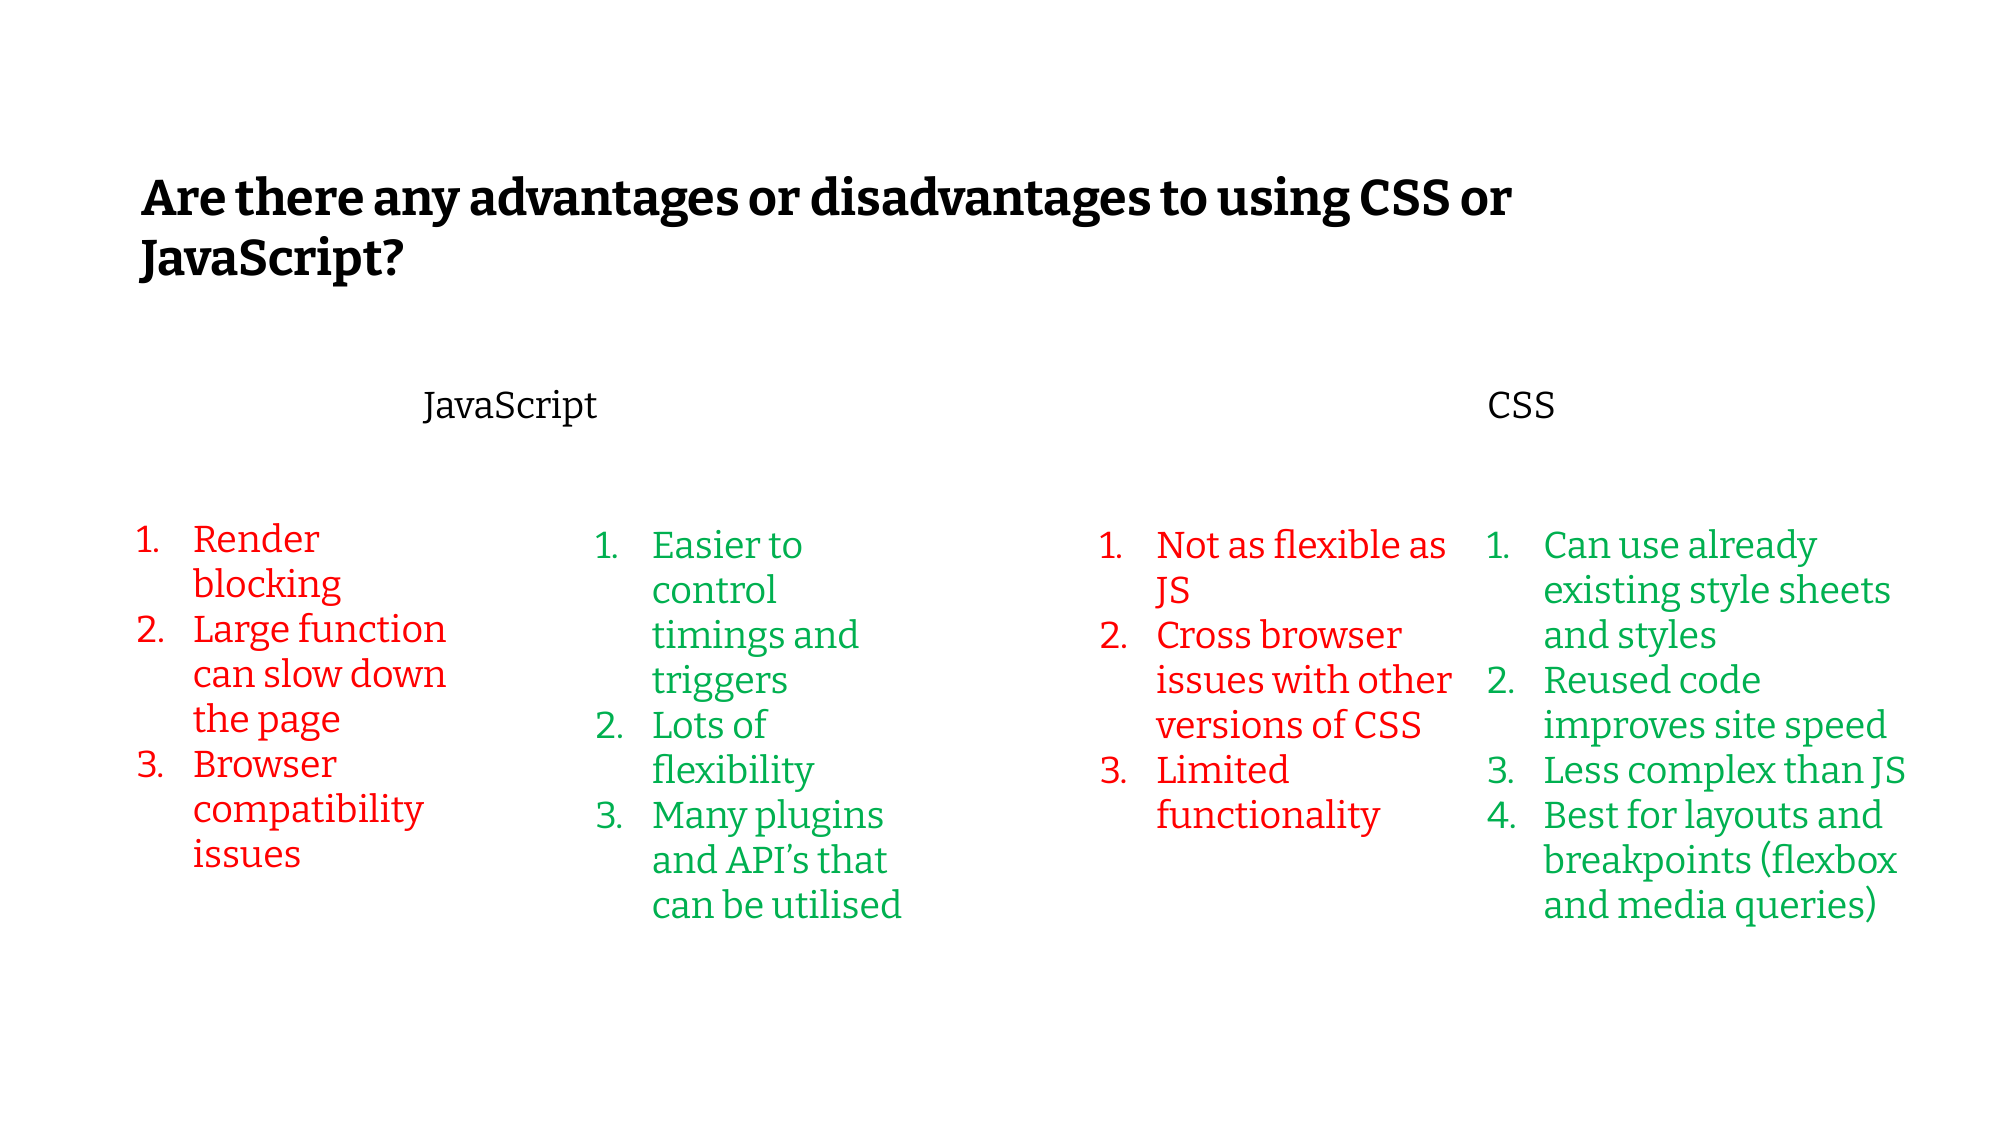

Are there any advantages or disadvantages to using CSS or JavaScript?
JavaScript
CSS
Render blocking
Large function can slow down the page
Browser compatibility issues
Easier to control timings and triggers
Lots of flexibility
Many plugins and API’s that can be utilised

Not as flexible as JS
Cross browser issues with other versions of CSS
Limited functionality
Can use already existing style sheets and styles
Reused code improves site speed
Less complex than JS
Best for layouts and breakpoints (flexbox and media queries)